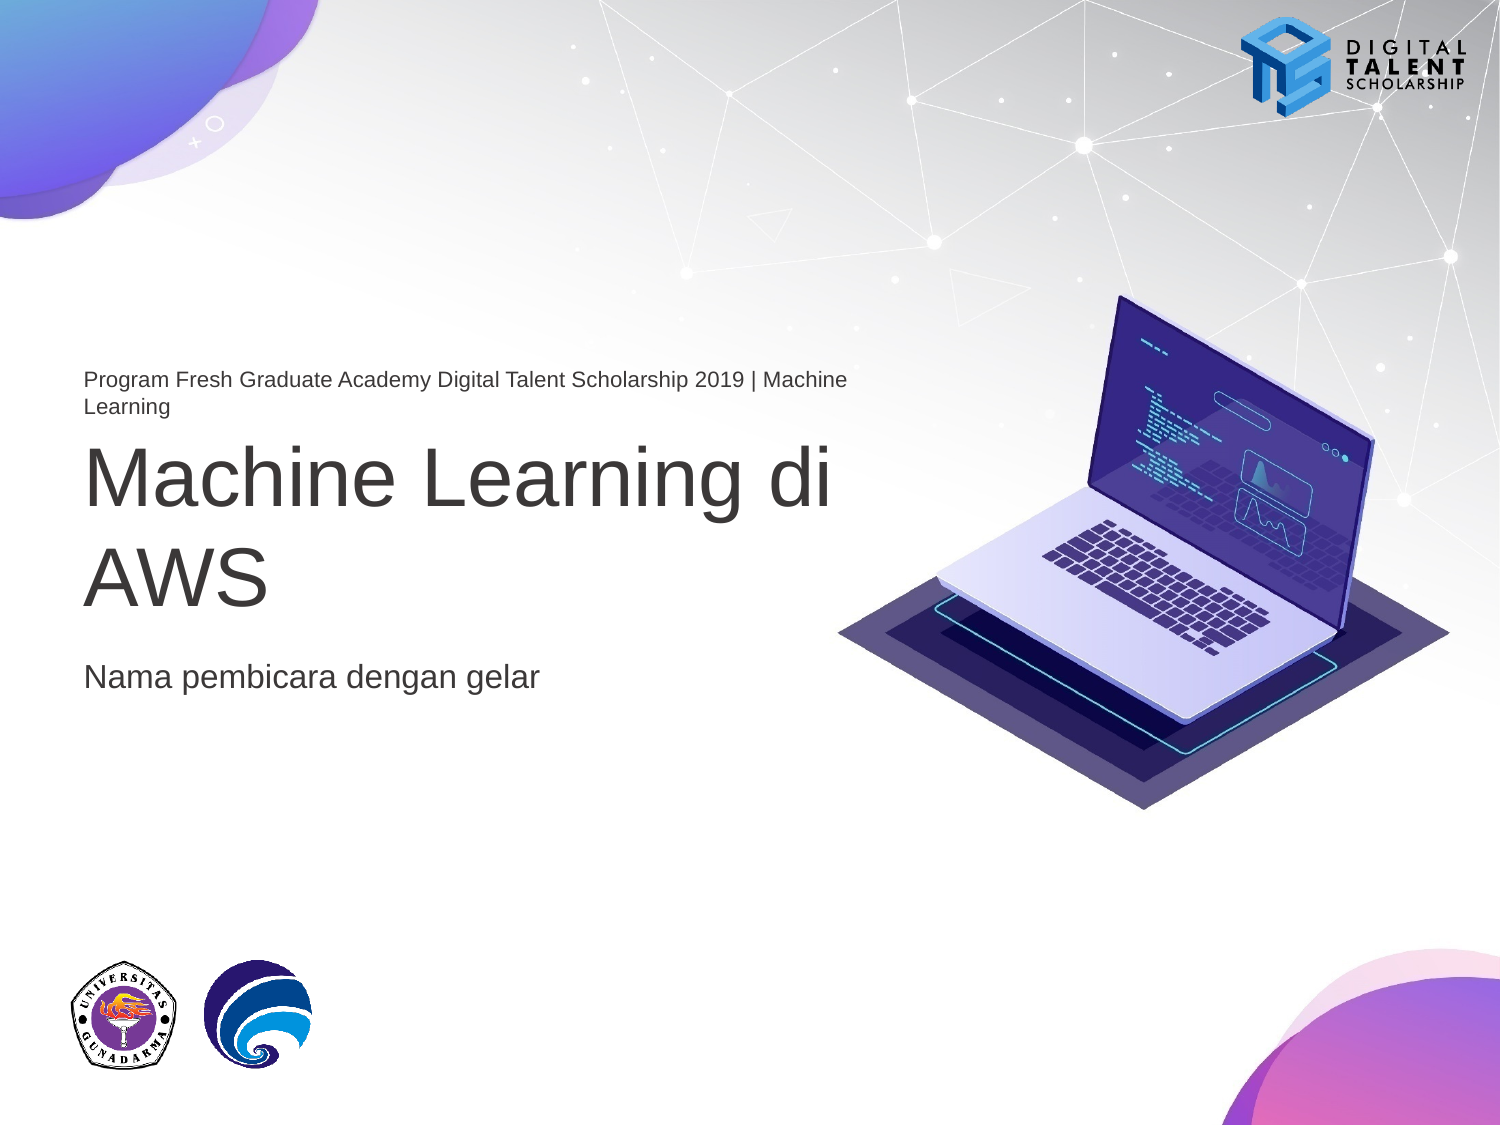

# Machine Learning di AWS
Nama pembicara dengan gelar